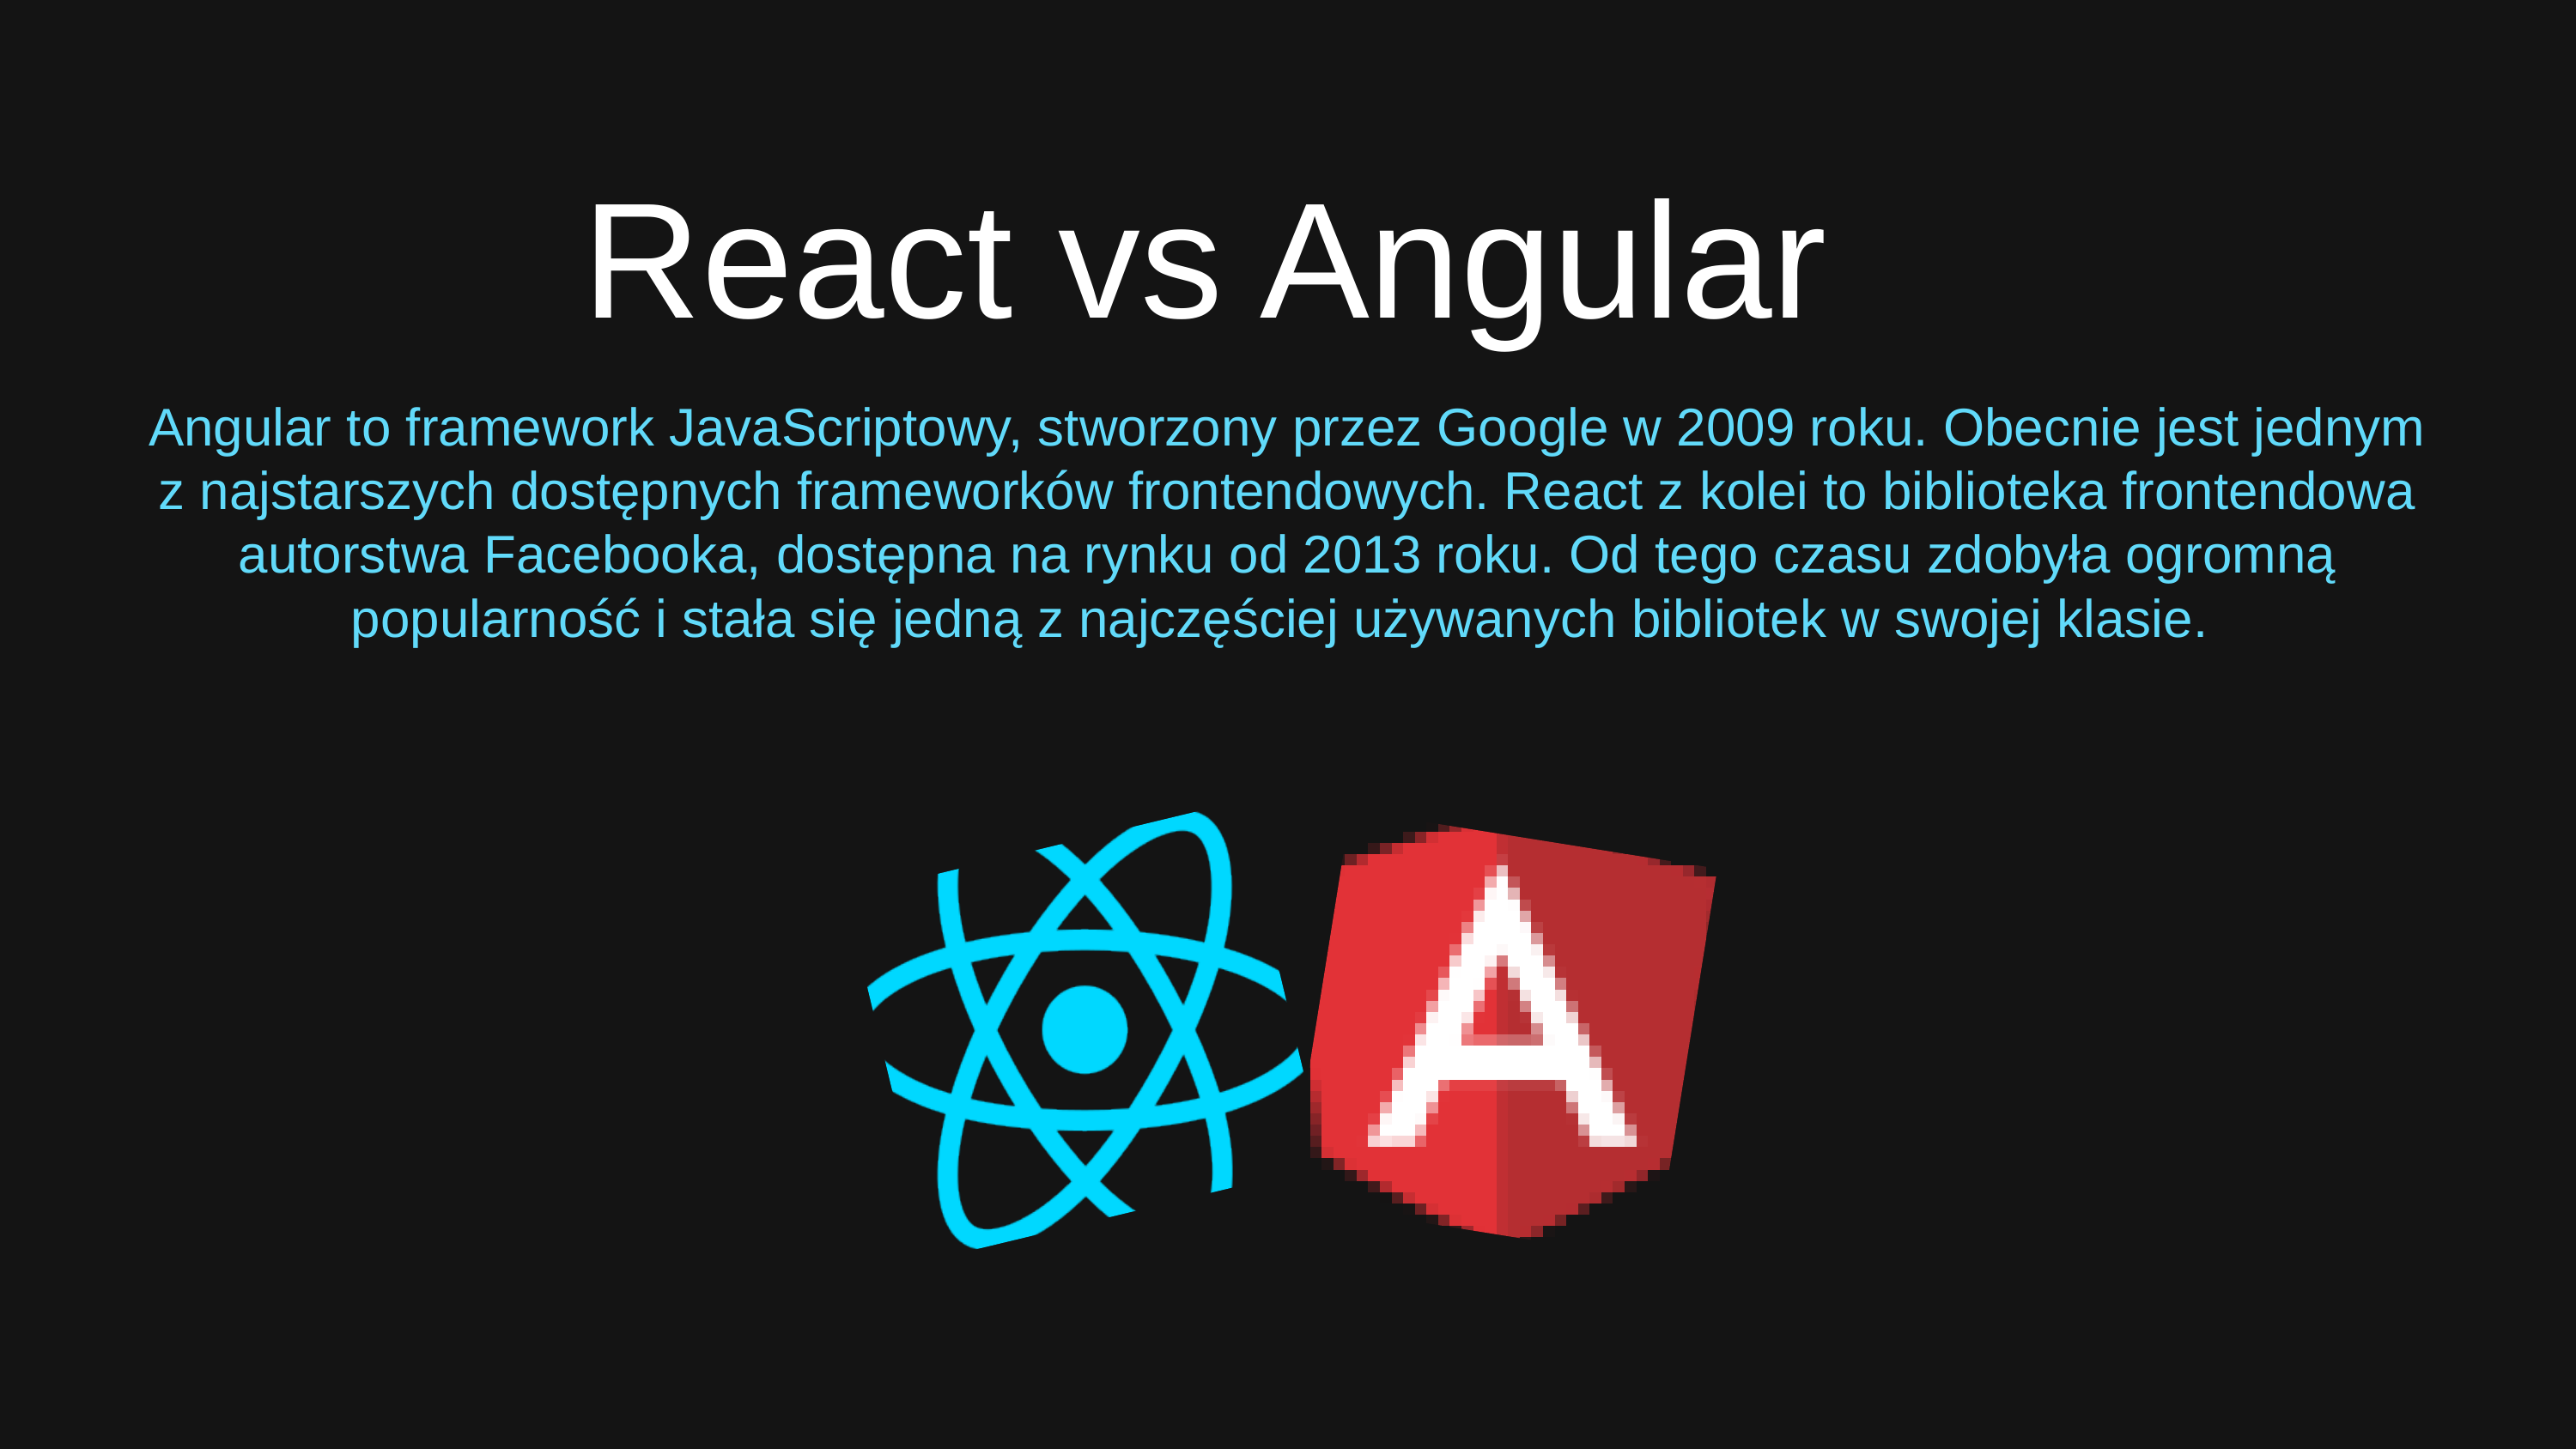

React vs Angular
Angular to framework JavaScriptowy, stworzony przez Google w 2009 roku. Obecnie jest jednym z najstarszych dostępnych frameworków frontendowych. React z kolei to biblioteka frontendowa autorstwa Facebooka, dostępna na rynku od 2013 roku. Od tego czasu zdobyła ogromną popularność i stała się jedną z najczęściej używanych bibliotek w swojej klasie.